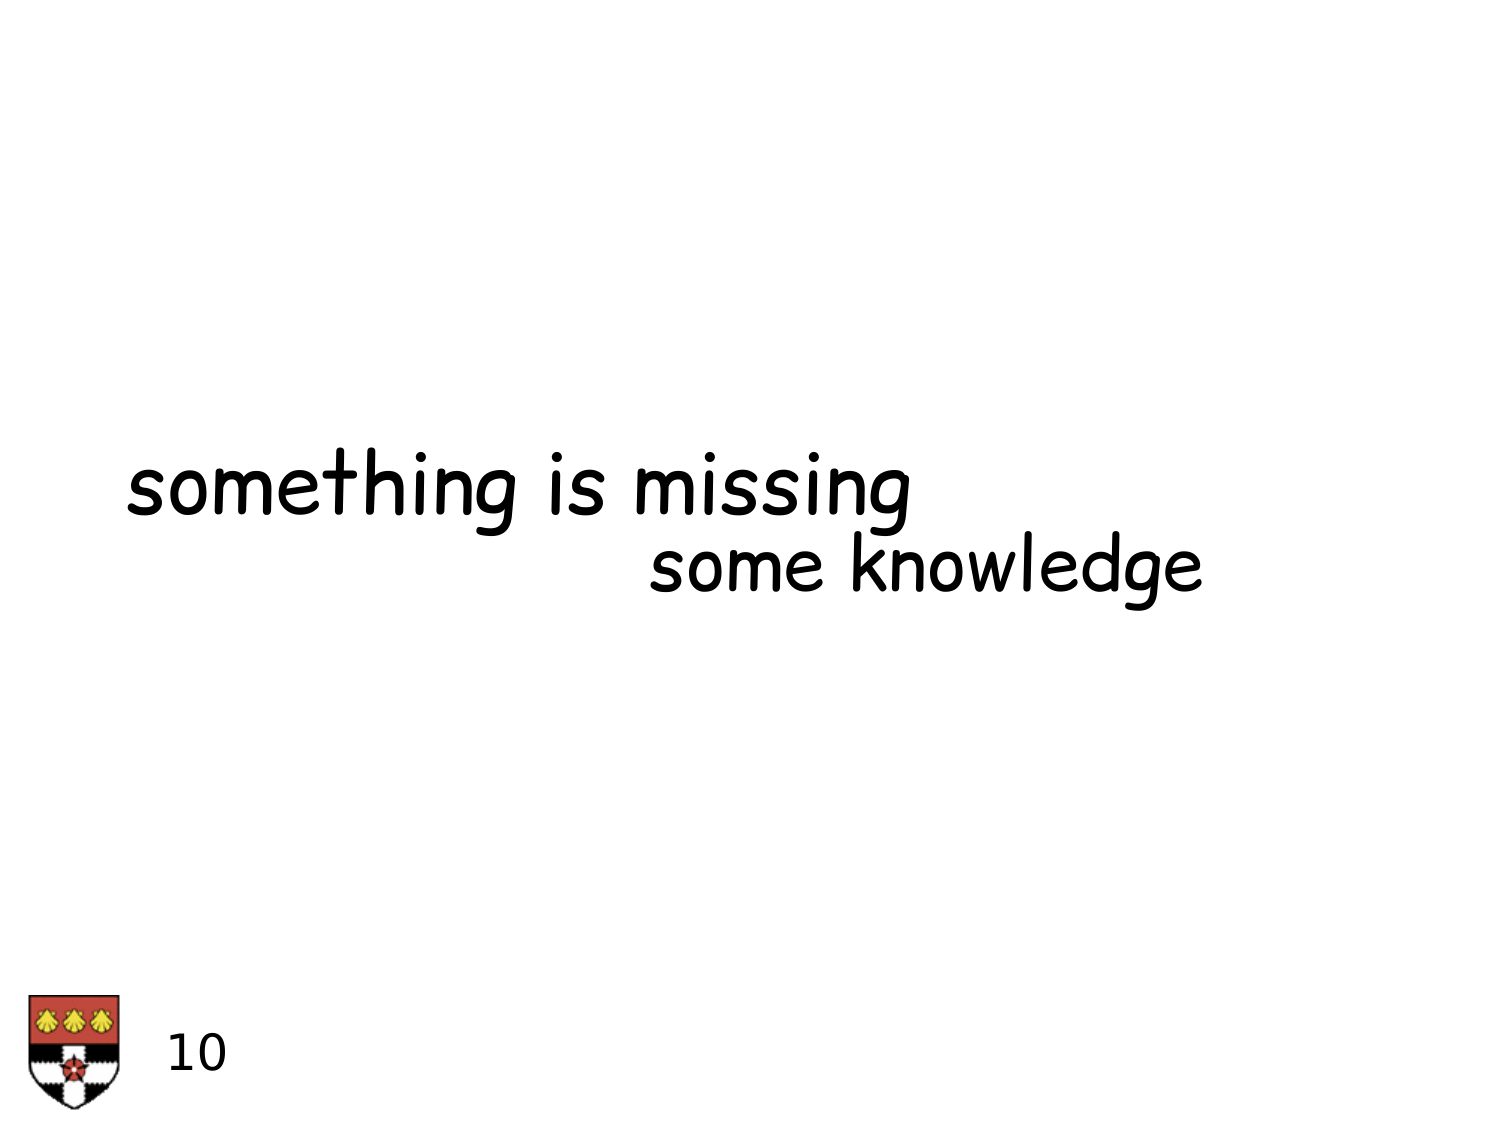

# some knowledge
something is missing
10